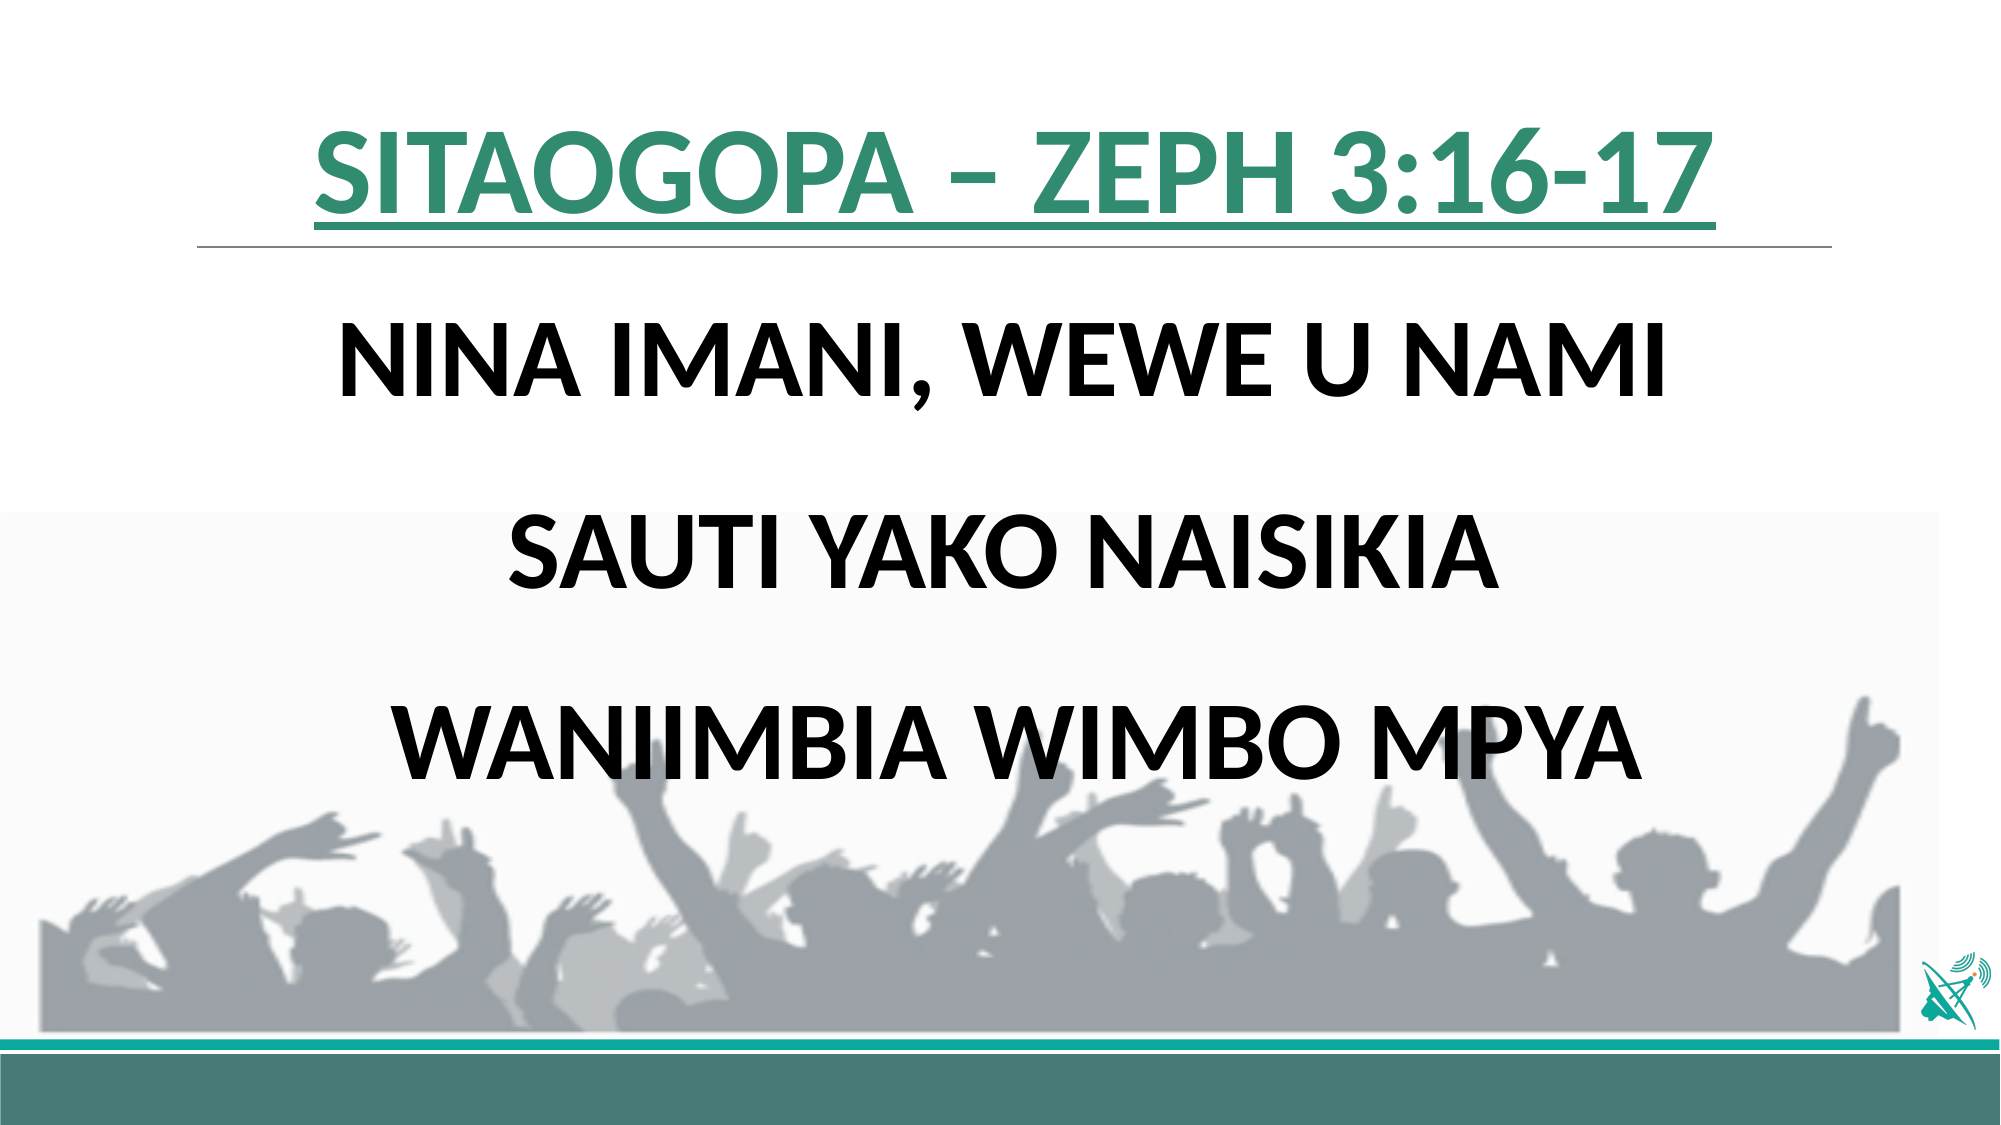

# SITAOGOPA – ZEPH 3:16-17
NINA IMANI, WEWE U NAMI
SAUTI YAKO NAISIKIA
WANIIMBIA WIMBO MPYA